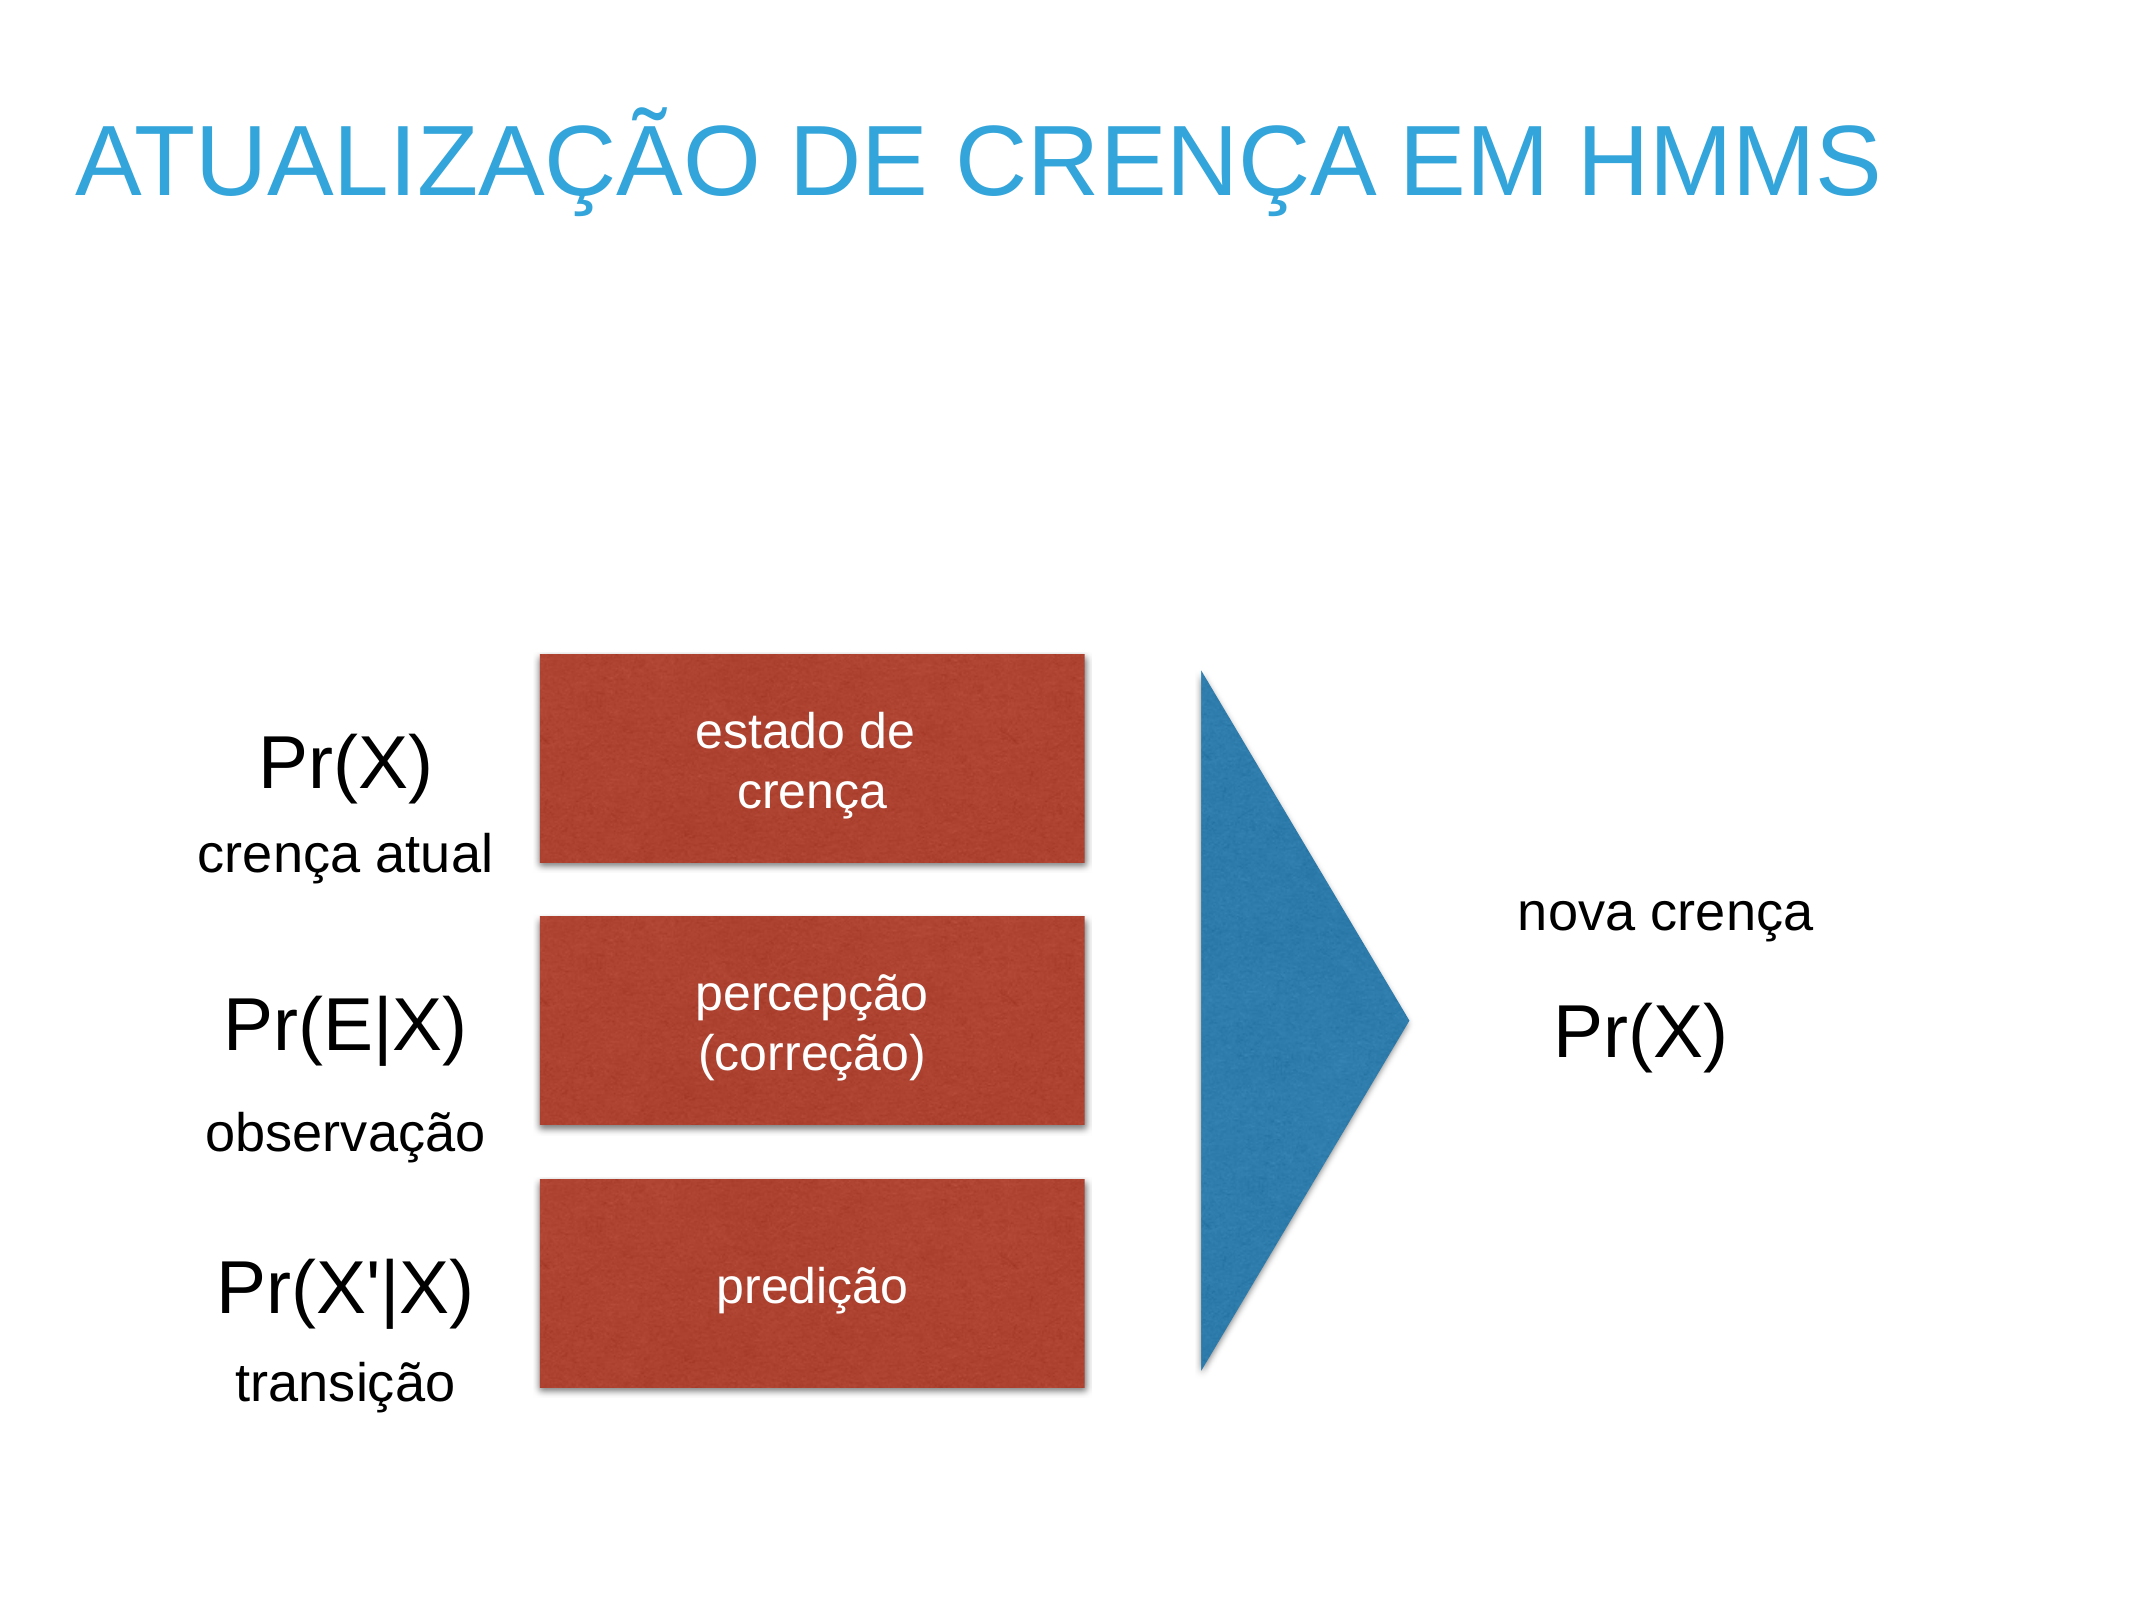

Atualização de Crença em HMMs
estado de
crença
Pr(X)
crença atual
nova crença

percepção
(correção)
Pr(E|X)
Pr(X)
observação
predição
Pr(X'|X)
transição